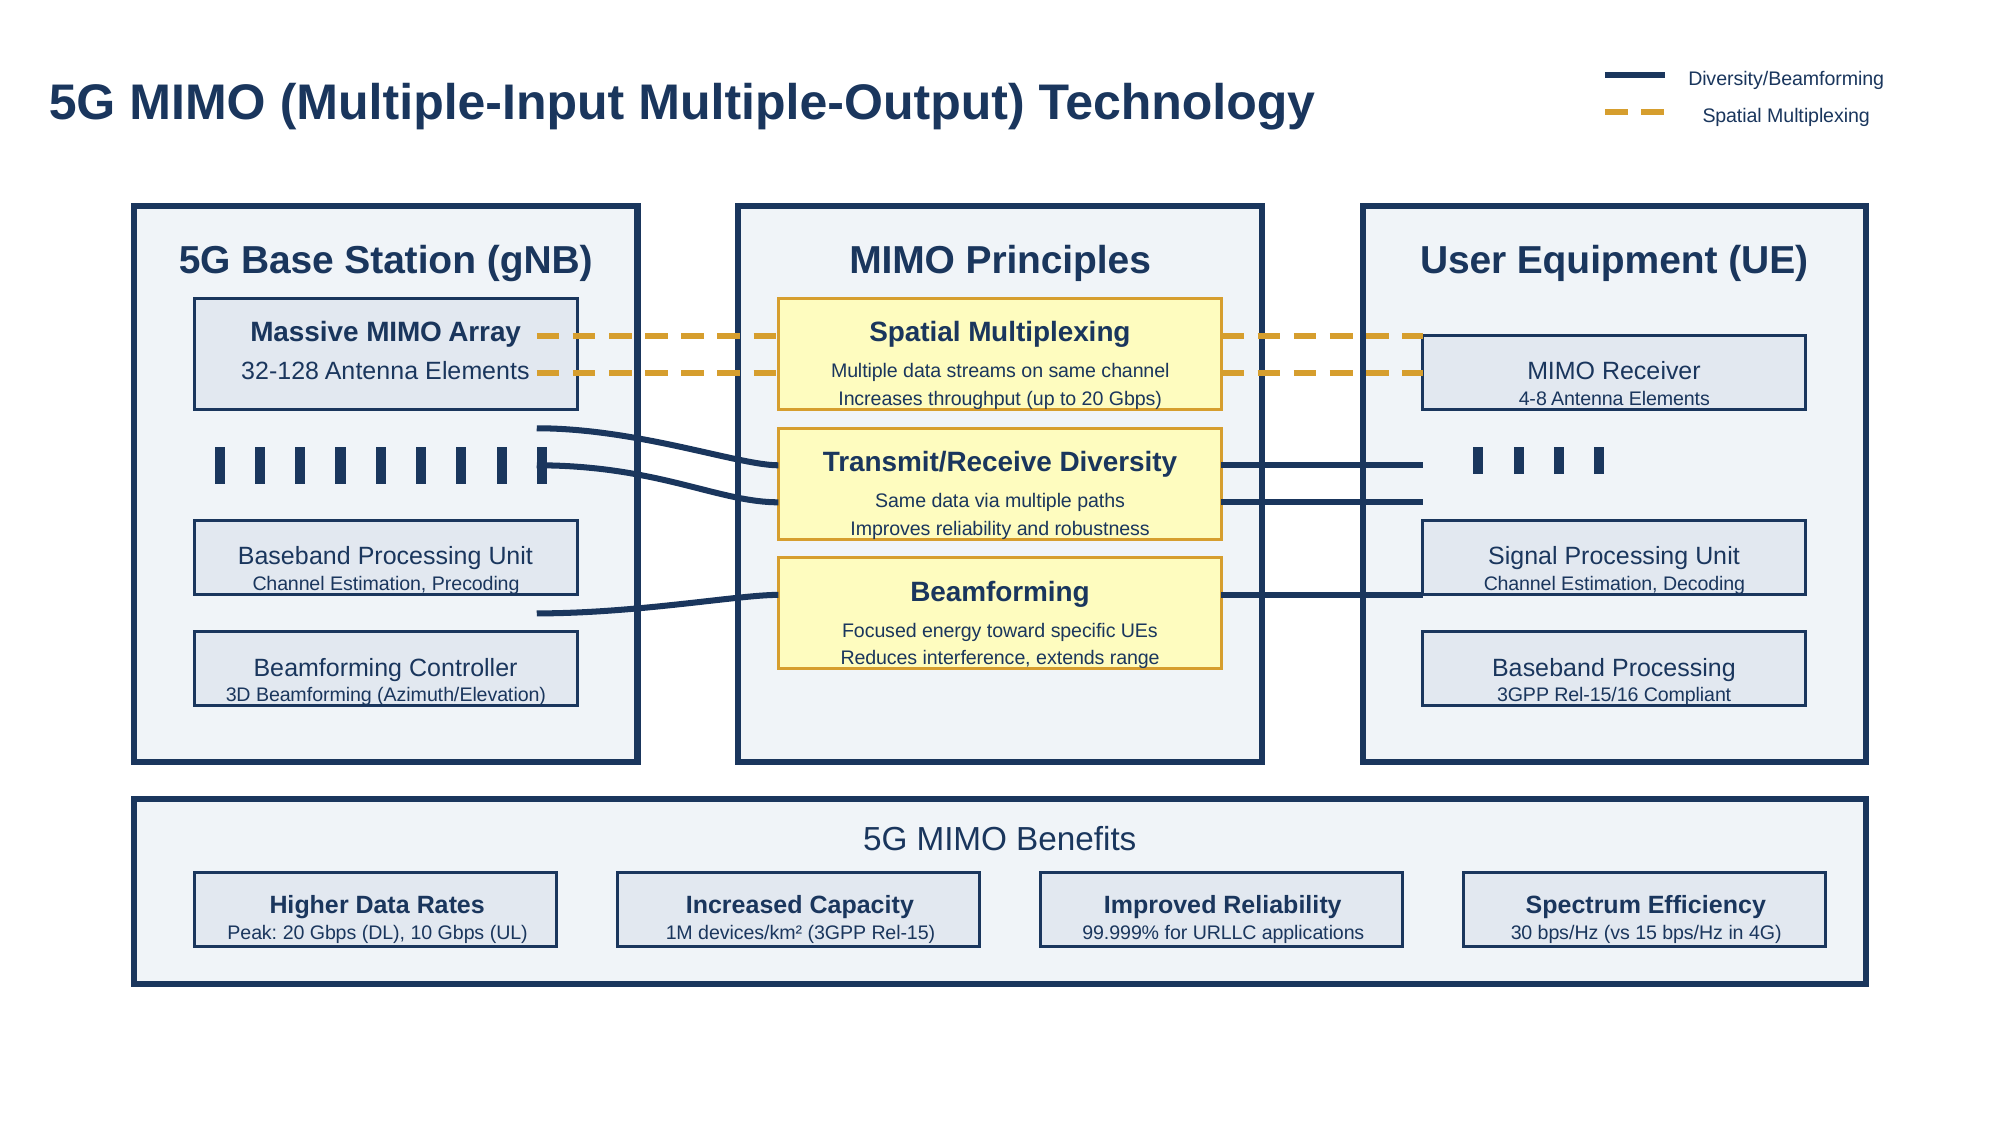

Diversity/Beamforming
5G MIMO (Multiple-Input Multiple-Output) Technology

Spatial Multiplexing

5G Base Station (gNB)
MIMO Principles
User Equipment (UE)

Massive MIMO Array
Spatial Multiplexing

32-128 Antenna Elements
MIMO Receiver
Multiple data streams on same channel

Increases throughput (up to 20 Gbps)
4-8 Antenna Elements

Transmit/Receive Diversity

Same data via multiple paths

Improves reliability and robustness

Baseband Processing Unit
Signal Processing Unit

Channel Estimation, Precoding
Channel Estimation, Decoding
Beamforming

Focused energy toward specific UEs

Reduces interference, extends range
Beamforming Controller
Baseband Processing
3D Beamforming (Azimuth/Elevation)
3GPP Rel-15/16 Compliant

5G MIMO Benefits

Higher Data Rates
Increased Capacity
Improved Reliability
Spectrum Efficiency
Peak: 20 Gbps (DL), 10 Gbps (UL)
1M devices/km² (3GPP Rel-15)
99.999% for URLLC applications
30 bps/Hz (vs 15 bps/Hz in 4G)